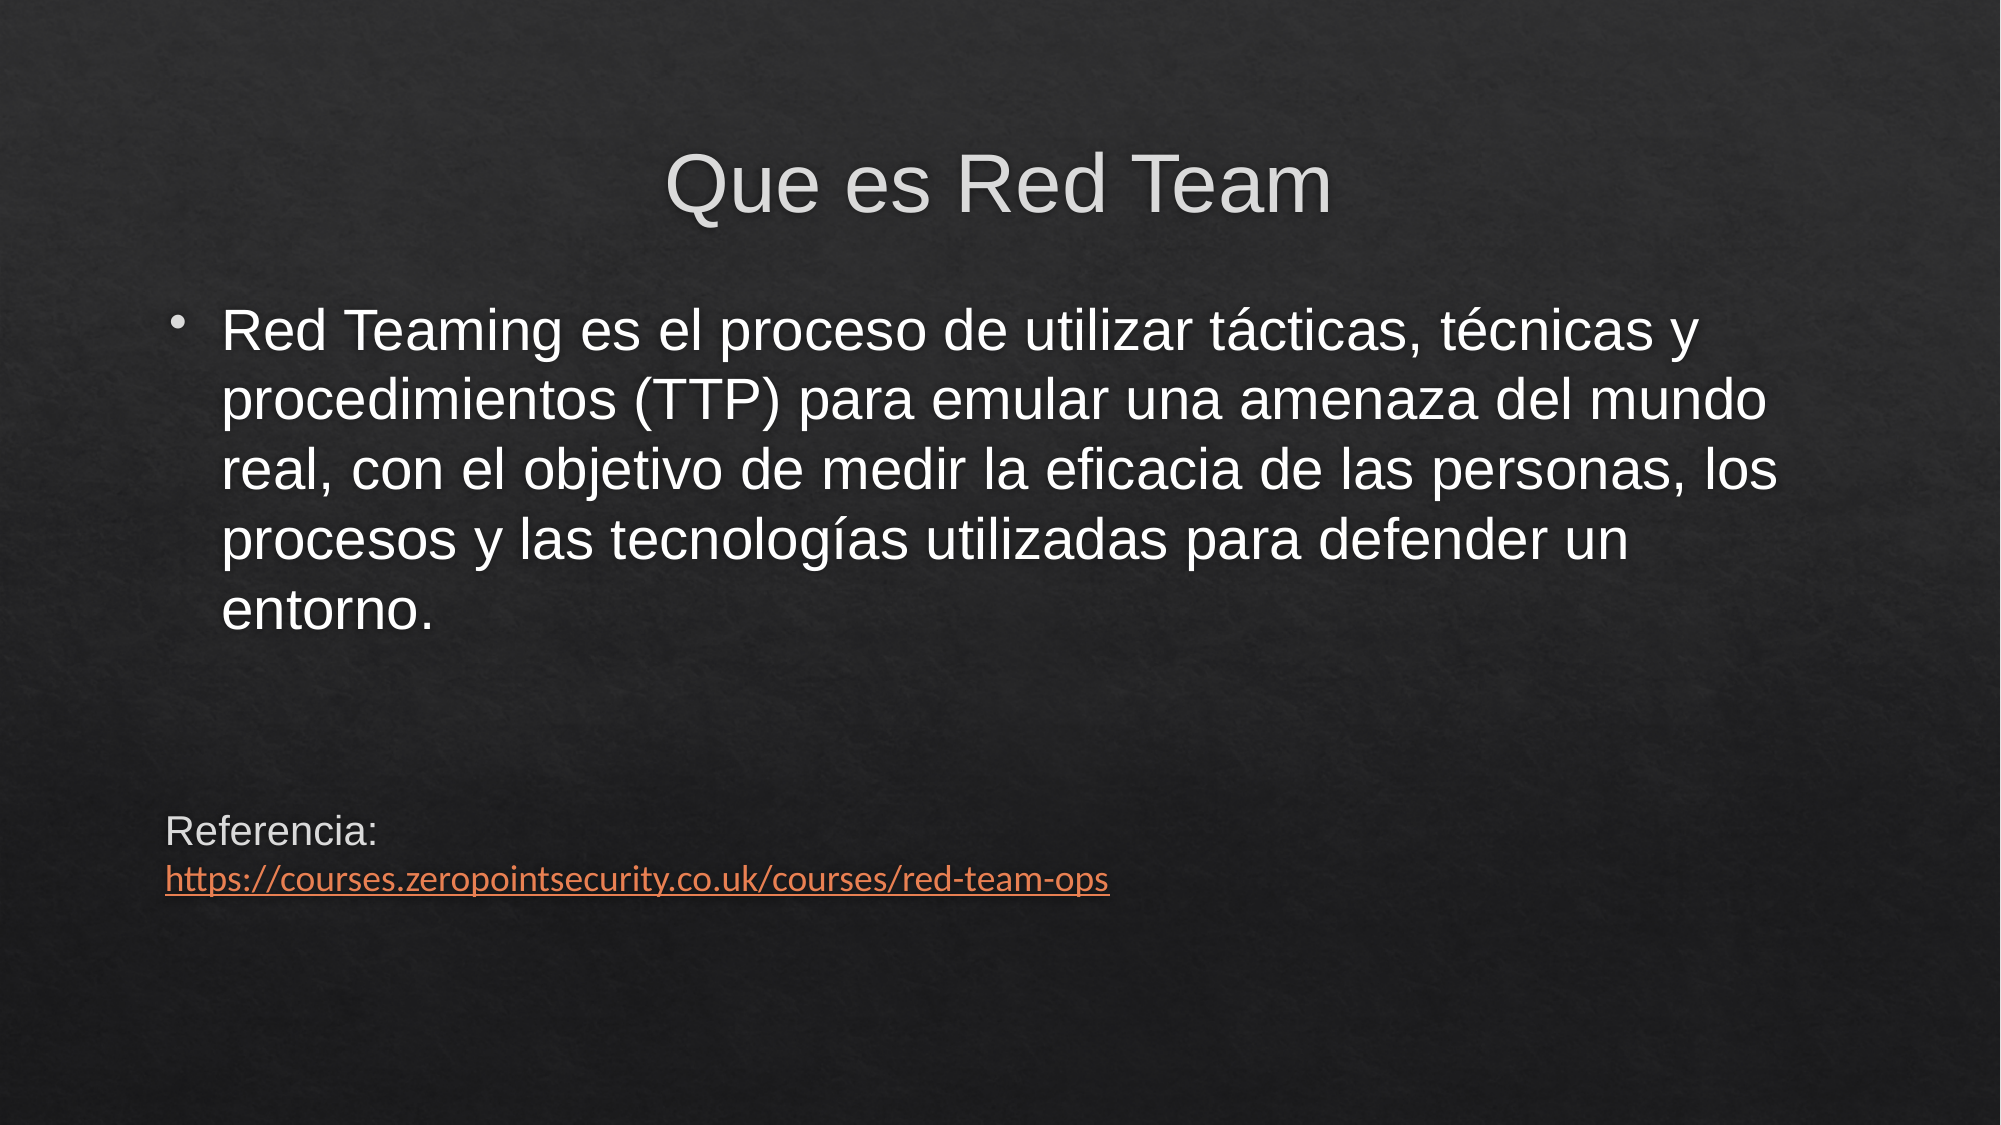

# Que es Red Team
Red Teaming es el proceso de utilizar tácticas, técnicas y procedimientos (TTP) para emular una amenaza del mundo real, con el objetivo de medir la eficacia de las personas, los procesos y las tecnologías utilizadas para defender un entorno.

Referencia:
https://courses.zeropointsecurity.co.uk/courses/red-team-ops